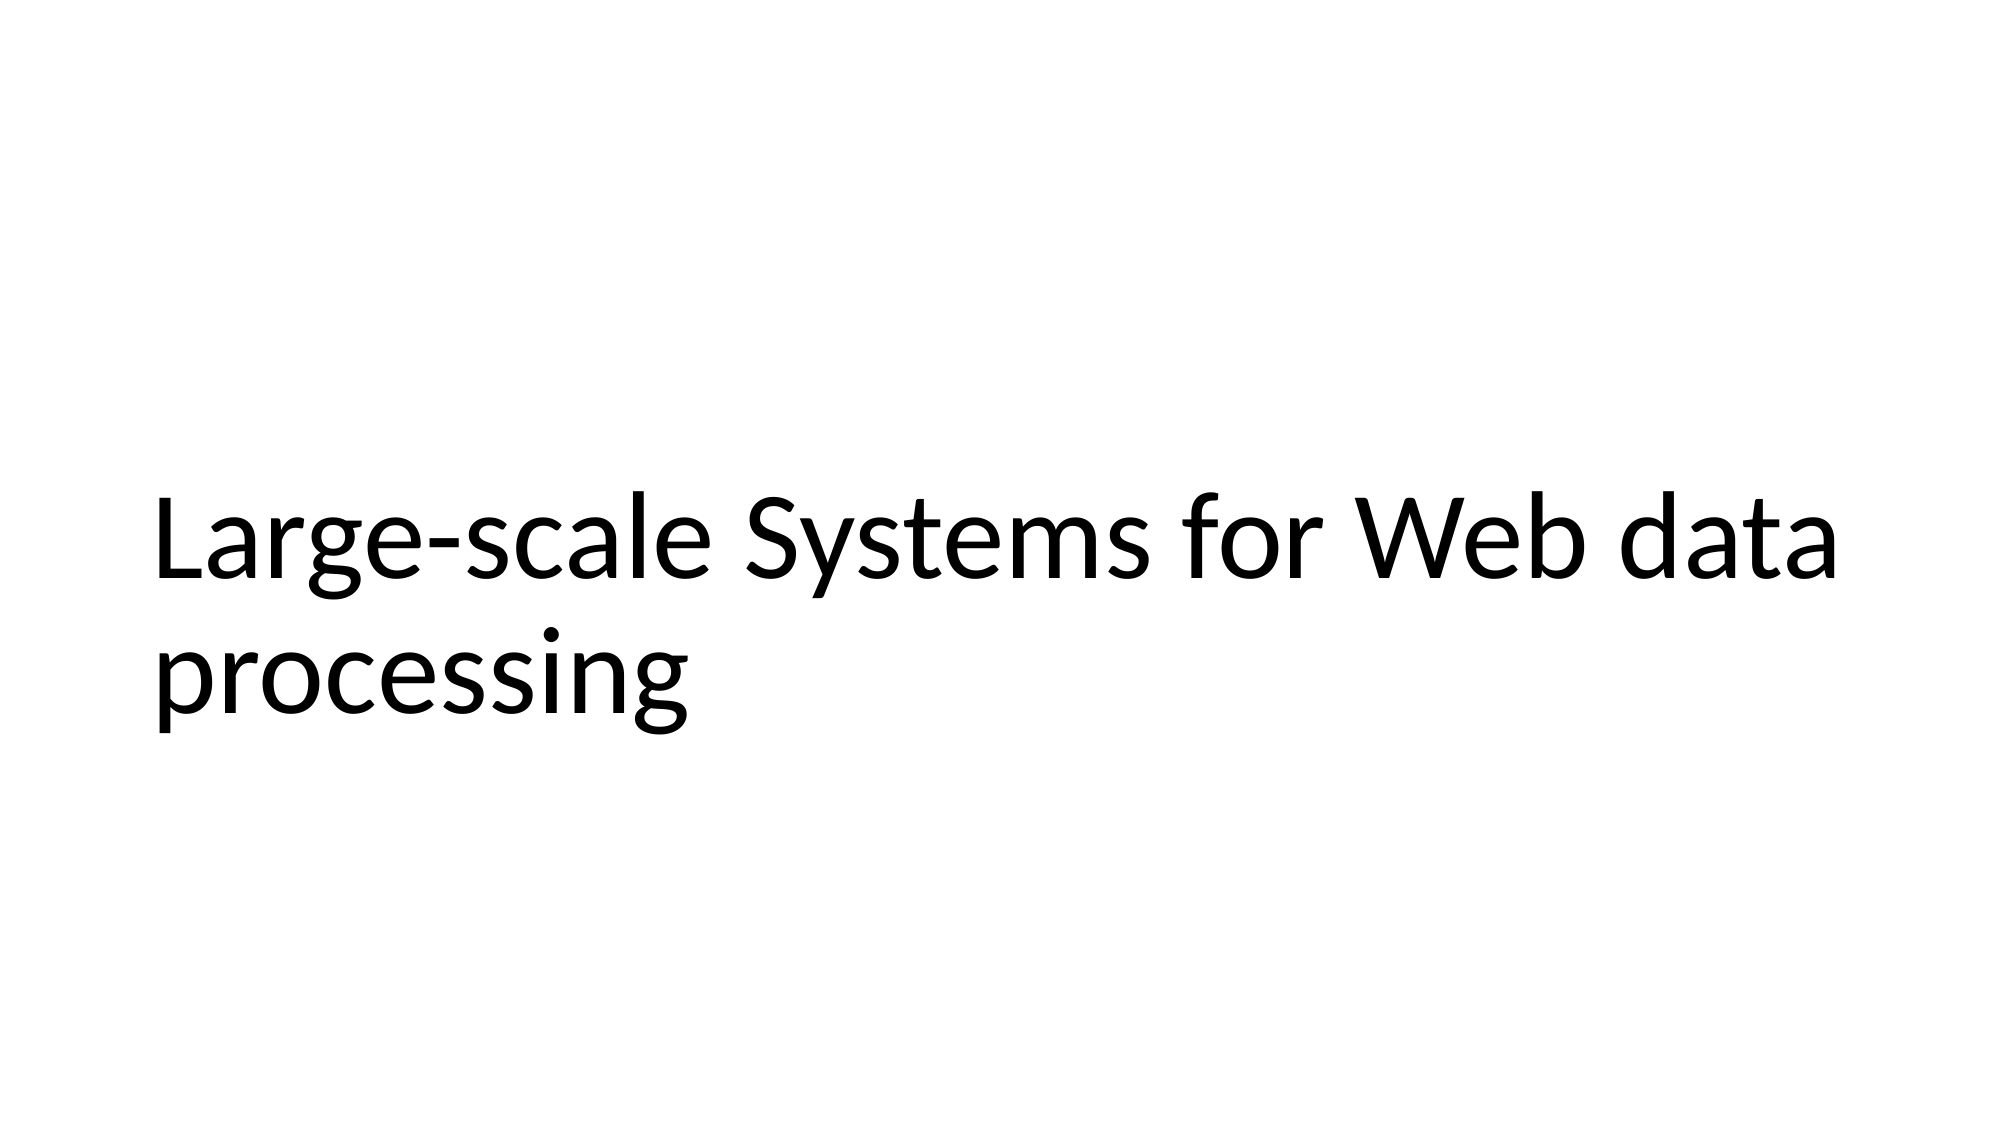

# Large-scale Systems for Web data processing